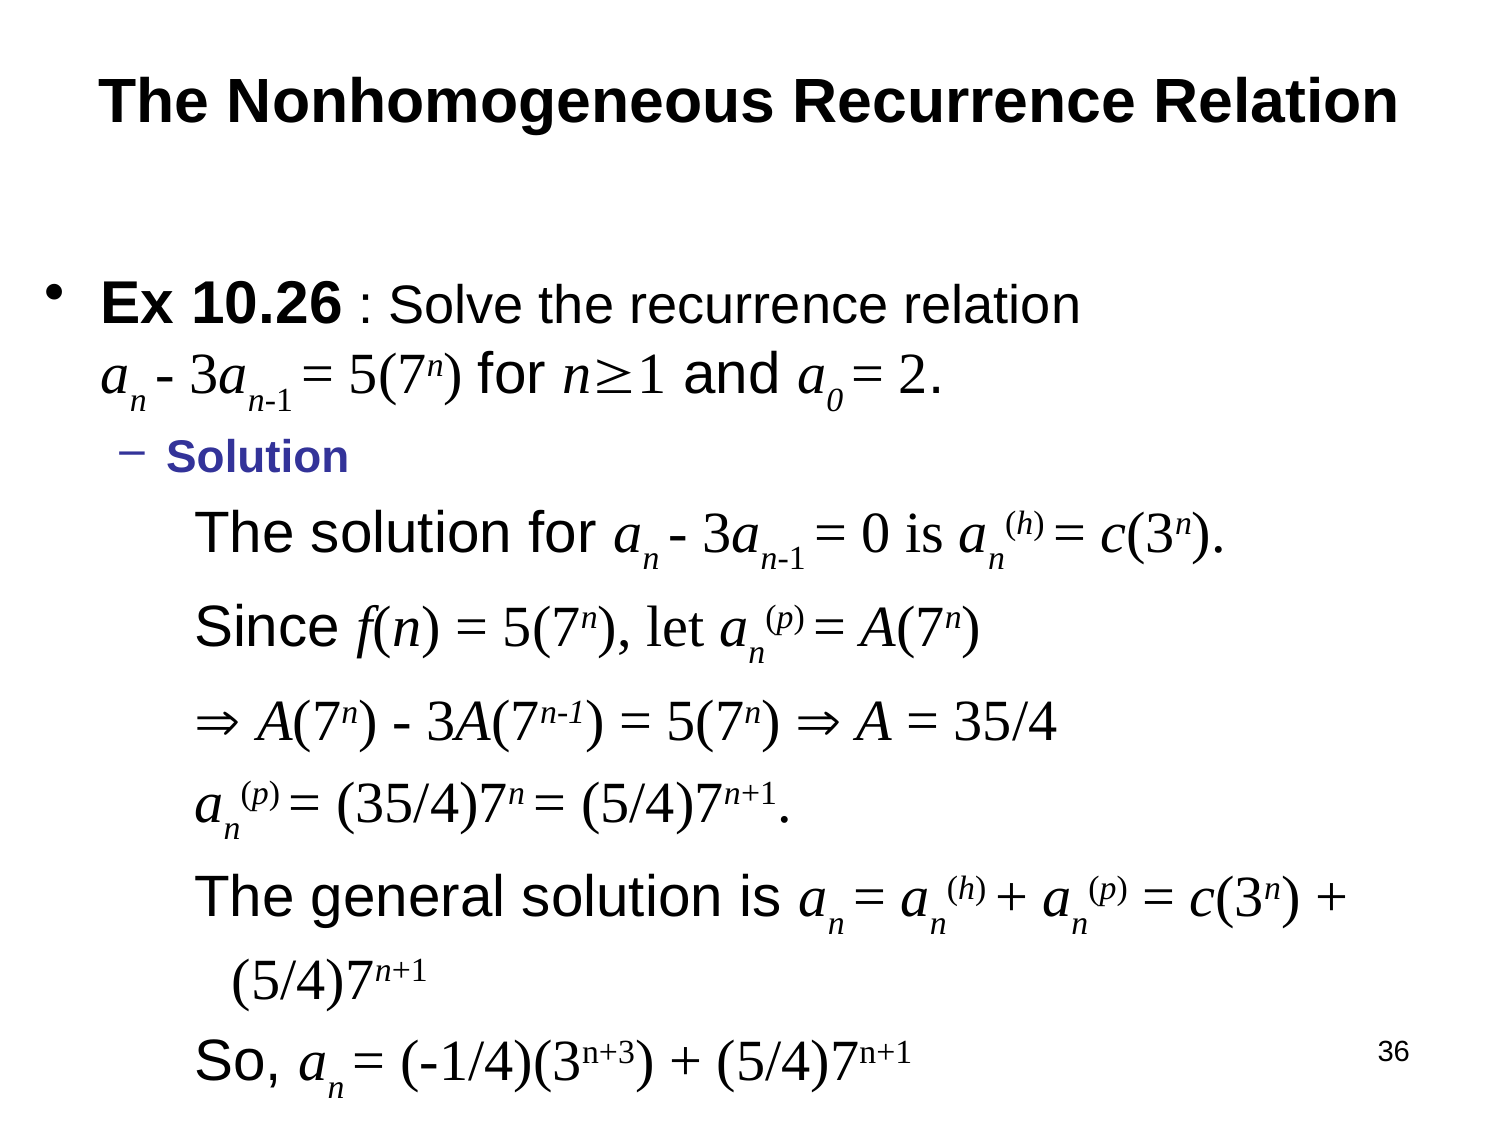

# The Nonhomogeneous Recurrence Relation
Ex 10.26 : Solve the recurrence relation
an - 3an-1 = 5(7n) for n≥1 and a0 = 2.
Solution
The solution for an - 3an-1 = 0 is an(h) = c(3n).
Since f(n) = 5(7n), let an(p) = A(7n)
⇒ A(7n) - 3A(7n-1) = 5(7n) ⇒ A = 35/4
an(p) = (35/4)7n = (5/4)7n+1.
The general solution is an = an(h) + an(p) = c(3n) + (5/4)7n+1
So, an = (-1/4)(3n+3) + (5/4)7n+1
36